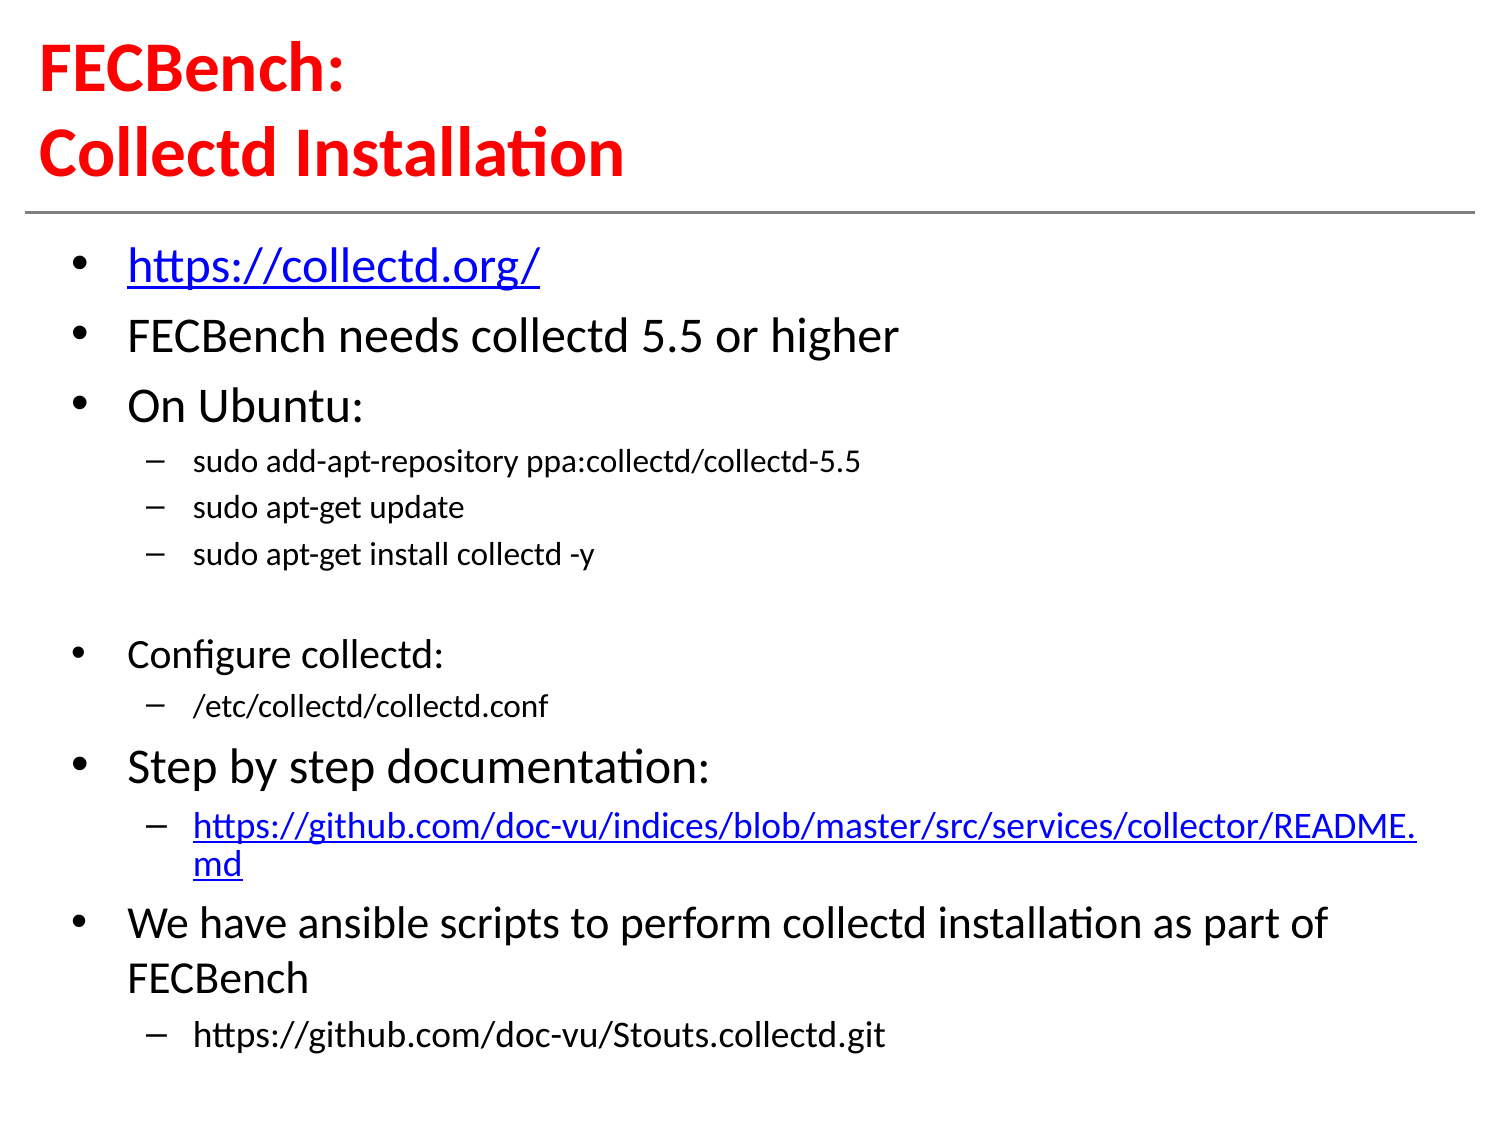

# FECBench: Collectd Installation
https://collectd.org/
FECBench needs collectd 5.5 or higher
On Ubuntu:
sudo add-apt-repository ppa:collectd/collectd-5.5
sudo apt-get update
sudo apt-get install collectd -y

Configure collectd:
/etc/collectd/collectd.conf
Step by step documentation:
https://github.com/doc-vu/indices/blob/master/src/services/collector/README.md
We have ansible scripts to perform collectd installation as part of FECBench
https://github.com/doc-vu/Stouts.collectd.git